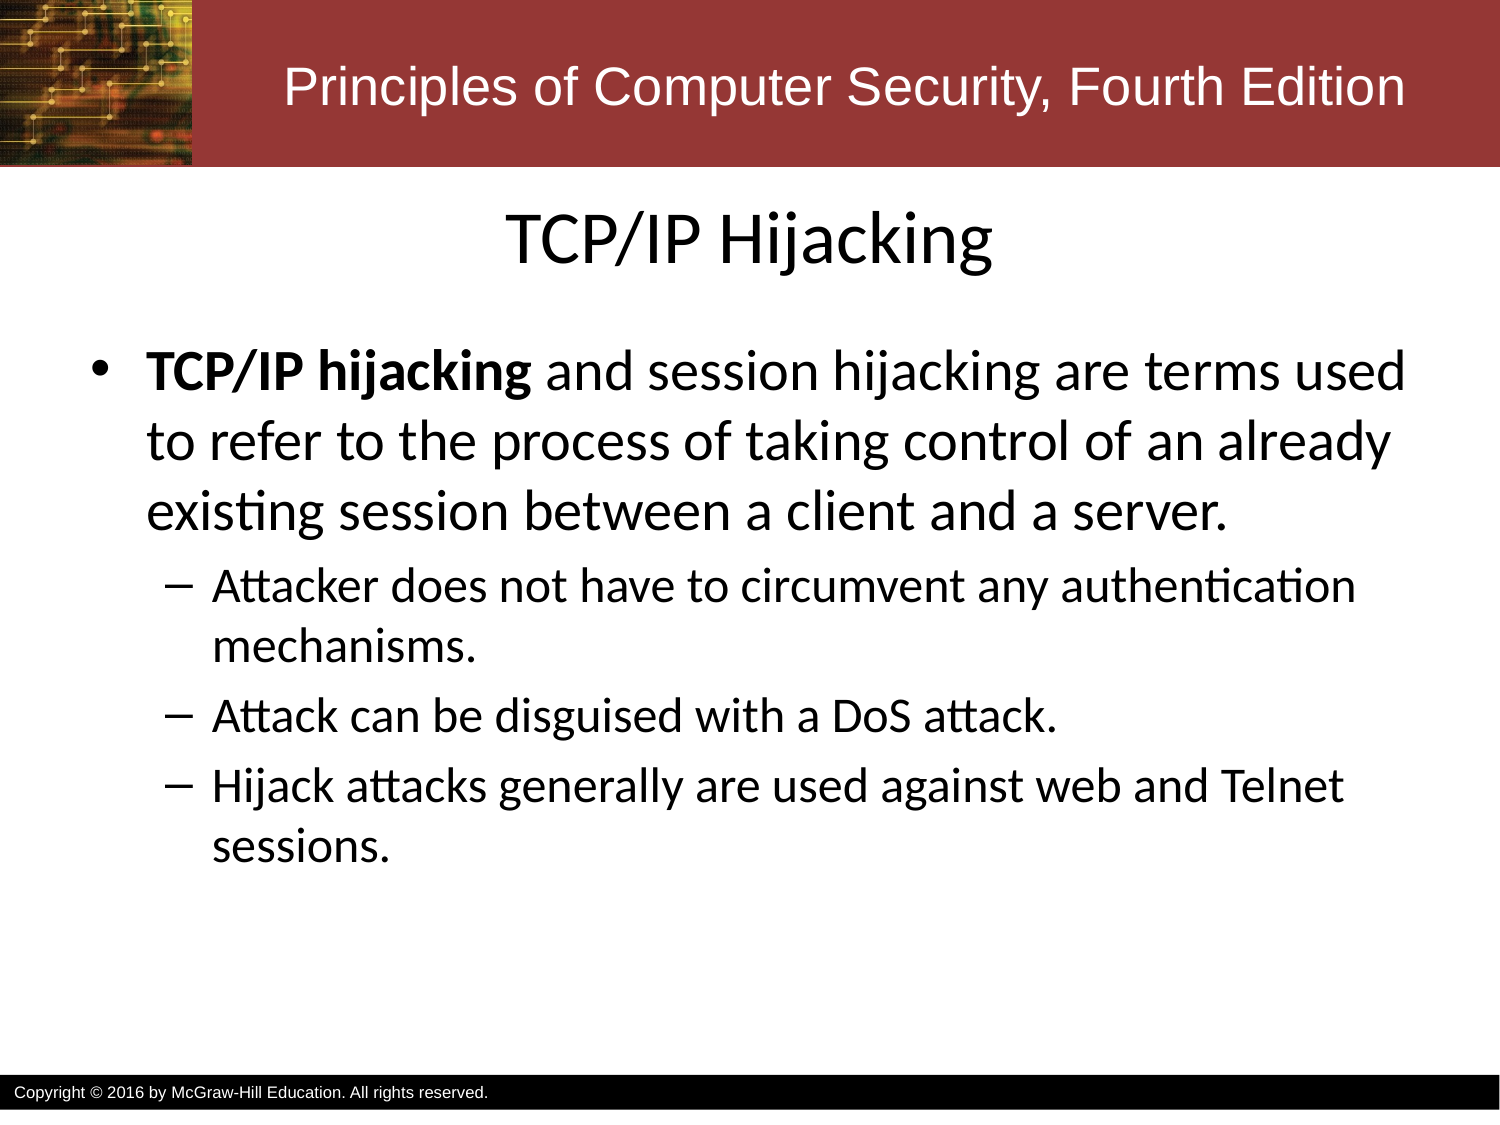

# TCP/IP Hijacking
TCP/IP hijacking and session hijacking are terms used to refer to the process of taking control of an already existing session between a client and a server.
Attacker does not have to circumvent any authentication mechanisms.
Attack can be disguised with a DoS attack.
Hijack attacks generally are used against web and Telnet sessions.